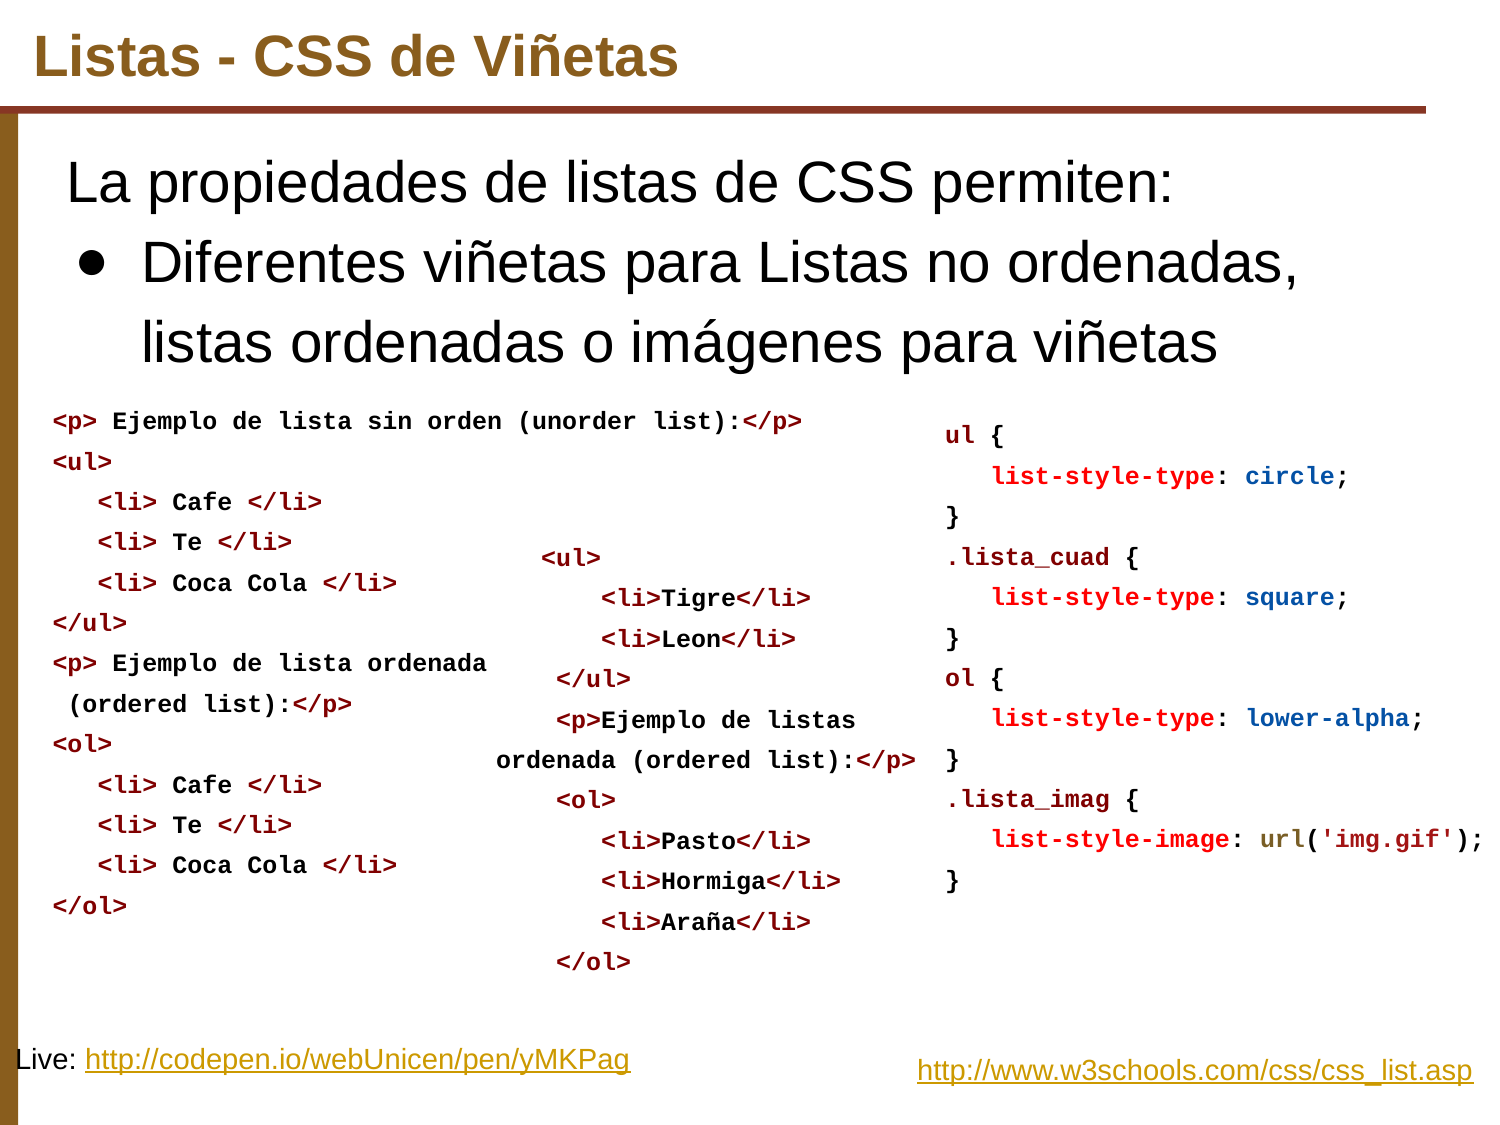

# Listas - CSS de Viñetas
La propiedades de listas de CSS permiten:
Diferentes viñetas para Listas no ordenadas, listas ordenadas o imágenes para viñetas

<p> Ejemplo de lista sin orden (unorder list):</p>
<ul>
   <li> Cafe </li>
   <li> Te </li>
   <li> Coca Cola </li>
</ul>
<p> Ejemplo de lista ordenada
 (ordered list):</p>
<ol>
   <li> Cafe </li>
   <li> Te </li>
   <li> Coca Cola </li>
</ol>

ul {
   list-style-type: circle;
}
.lista_cuad {
   list-style-type: square;
}
ol {
   list-style-type: lower-alpha;
}
.lista_imag {
   list-style-image: url('img.gif');
}

   <ul>
       <li>Tigre</li>
       <li>Leon</li>
    </ul>
    <p>Ejemplo de listas ordenada (ordered list):</p>
    <ol>
       <li>Pasto</li>
       <li>Hormiga</li>
       <li>Araña</li>
    </ol>
Live: http://codepen.io/webUnicen/pen/yMKPag
http://www.w3schools.com/css/css_list.asp